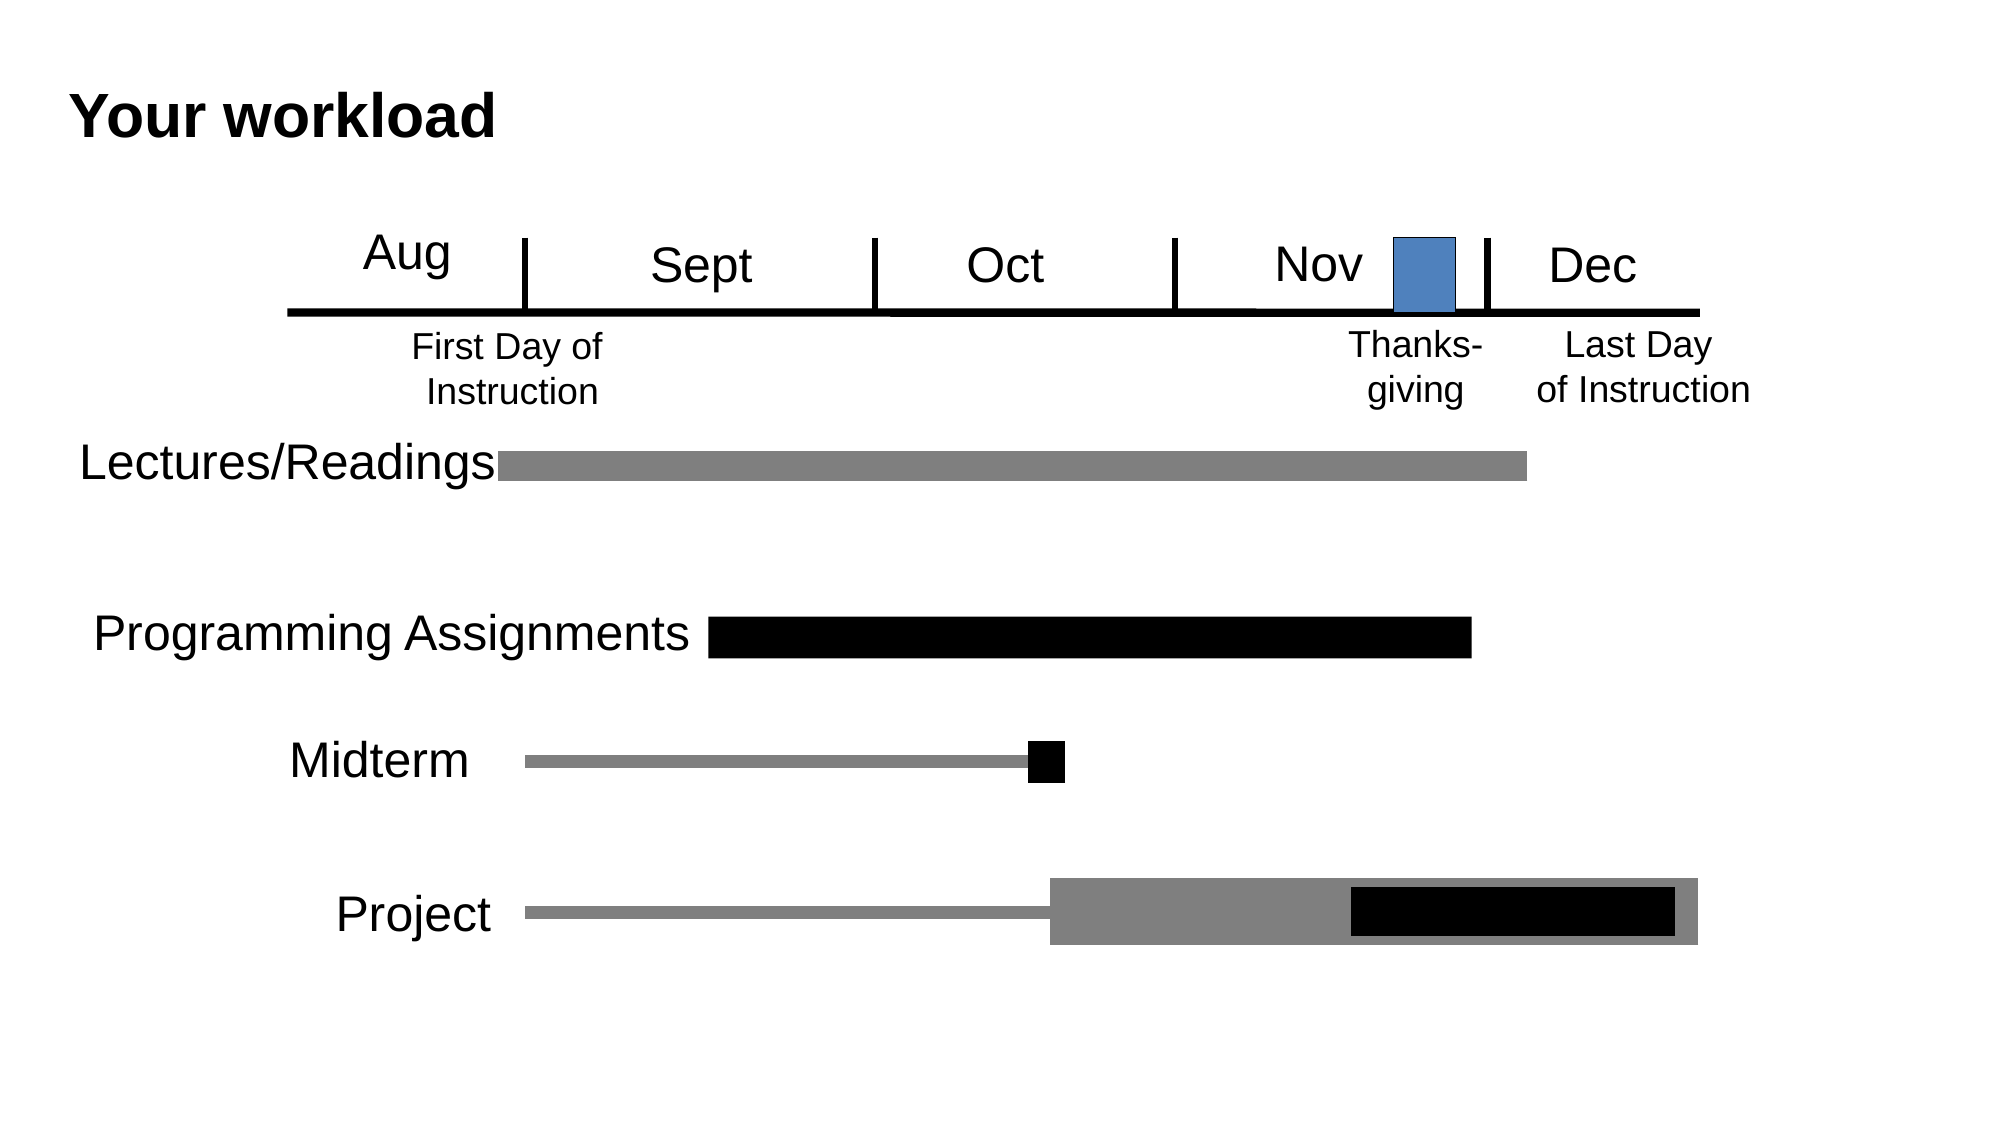

Your workload
Aug
Nov
Sept
Oct
Dec

Thanks-
giving
Last Day
of Instruction
First Day of
Instruction
Lectures/Readings

Programming Assignments

Midterm

Project